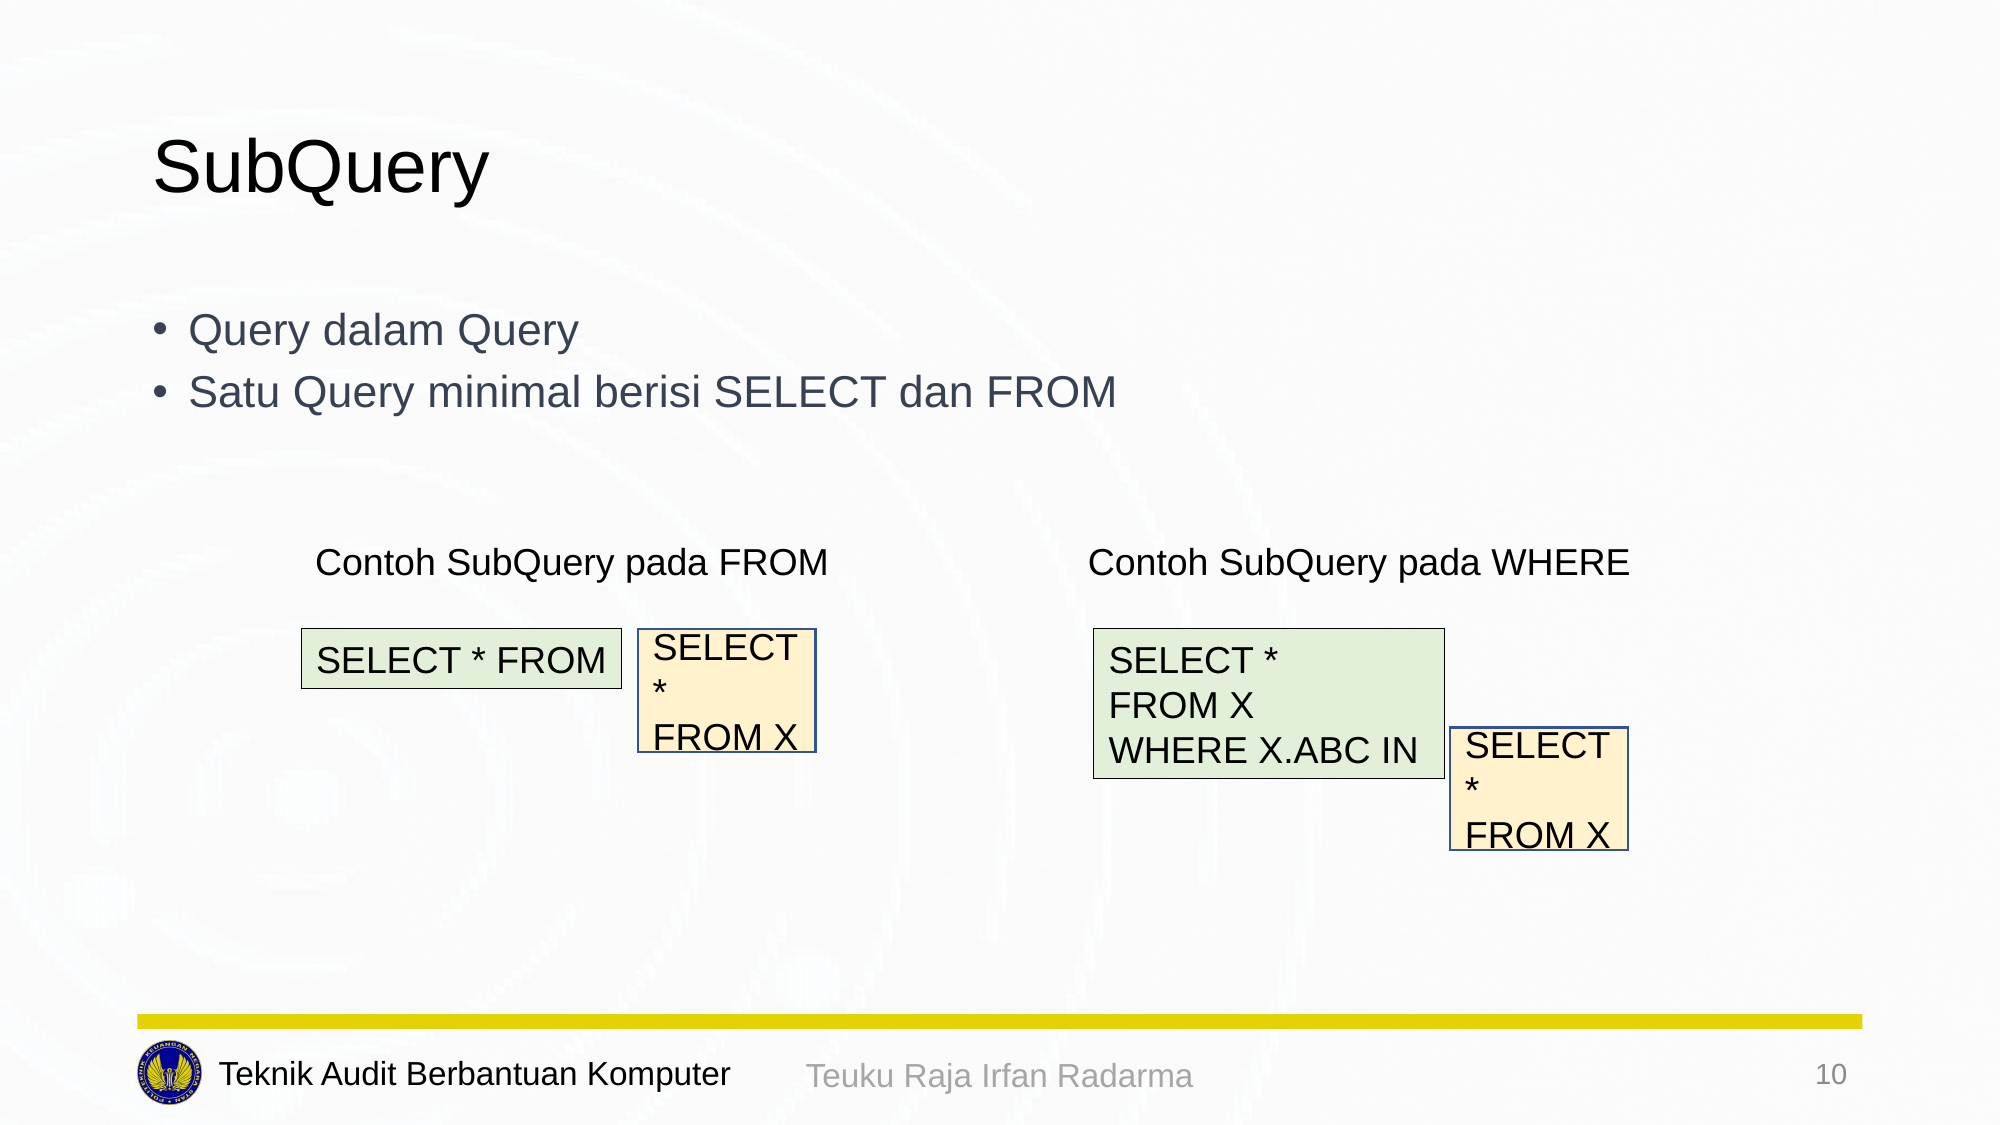

# SubQuery
Query dalam Query
Satu Query minimal berisi SELECT dan FROM
Contoh SubQuery pada FROM
Contoh SubQuery pada WHERE
SELECT * FROM
SELECT *
FROM X
SELECT *
FROM X
WHERE X.ABC IN
SELECT *
FROM X
10